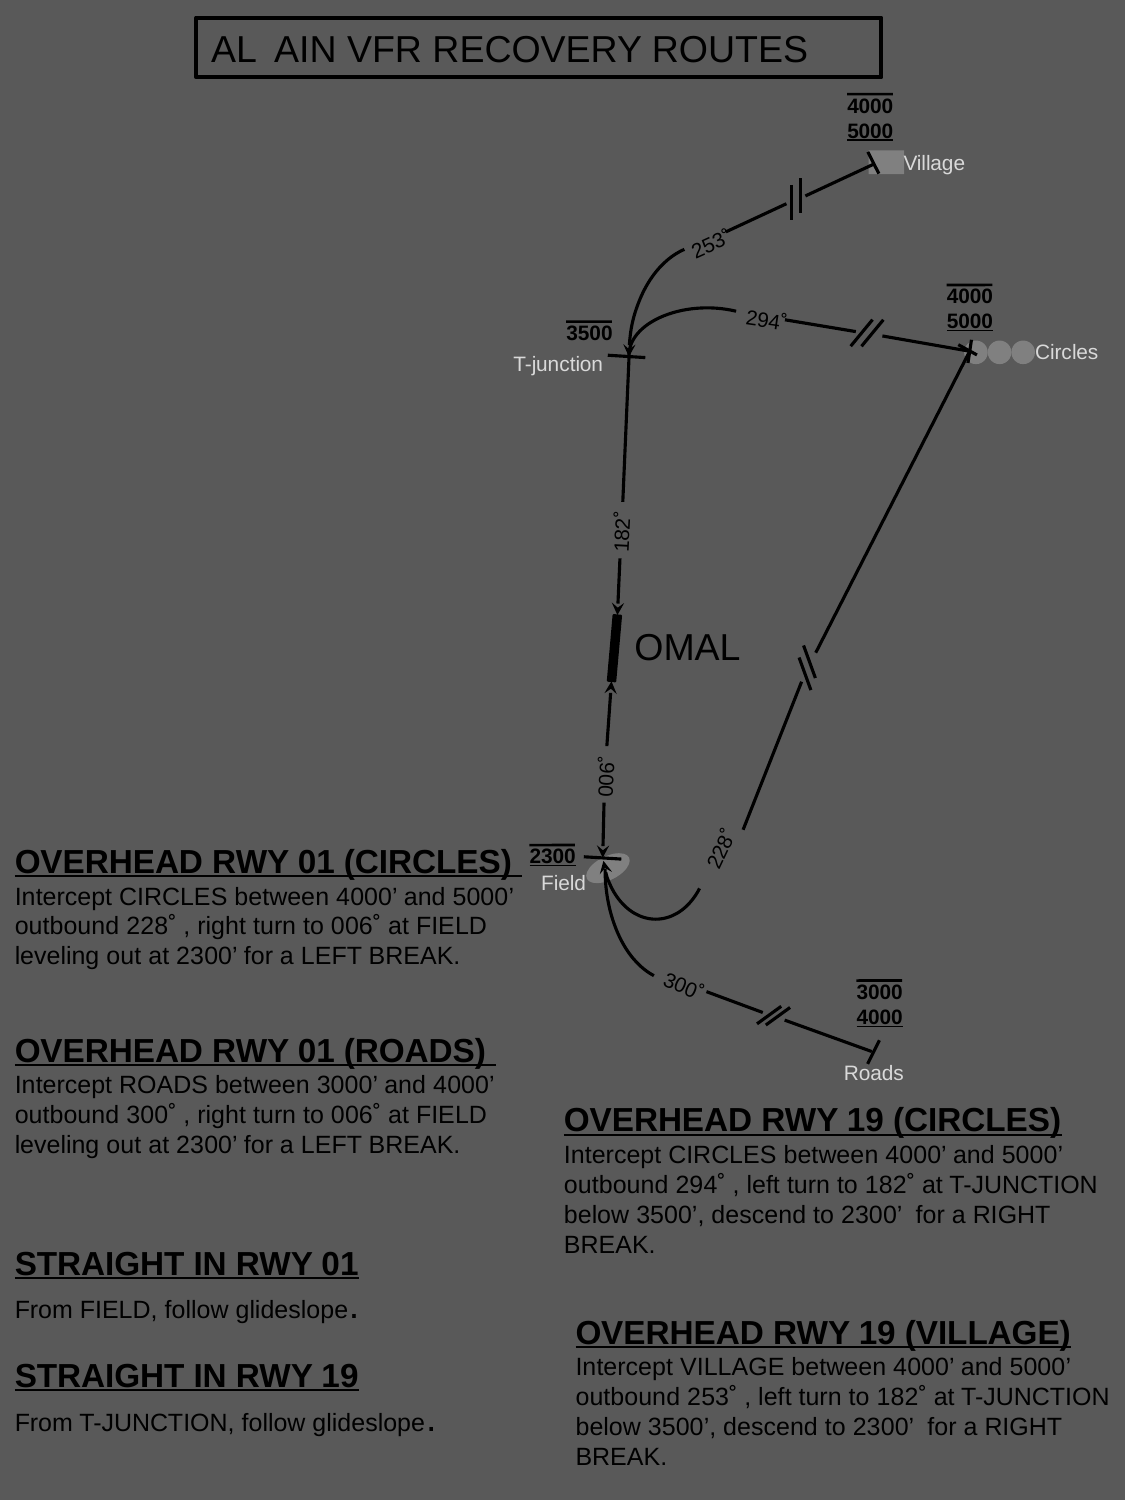

AL  AIN VFR RECOVERY ROUTES
4000
5000
Village

253˚

4000
5000
294˚

3500
Circles

T-junction
182˚
OMAL

006˚

228˚
OVERHEAD RWY 01 (CIRCLES)
Intercept CIRCLES between 4000’ and 5000’ outbound 228˚ , right turn to 006˚ at FIELD leveling out at 2300’ for a LEFT BREAK.

2300

Field
300˚
3000
4000
OVERHEAD RWY 01 (ROADS)
Intercept ROADS between 3000’ and 4000’ outbound 300˚ , right turn to 006˚ at FIELD leveling out at 2300’ for a LEFT BREAK.

Roads
OVERHEAD RWY 19 (CIRCLES)
Intercept CIRCLES between 4000’ and 5000’ outbound 294˚ , left turn to 182˚ at T-JUNCTION below 3500’, descend to 2300’  for a RIGHT BREAK.

STRAIGHT IN RWY 01
From FIELD, follow glideslope.

OVERHEAD RWY 19 (VILLAGE)
Intercept VILLAGE between 4000’ and 5000’ outbound 253˚ , left turn to 182˚ at T-JUNCTION below 3500’, descend to 2300’  for a RIGHT BREAK.

STRAIGHT IN RWY 19
From T-JUNCTION, follow glideslope.